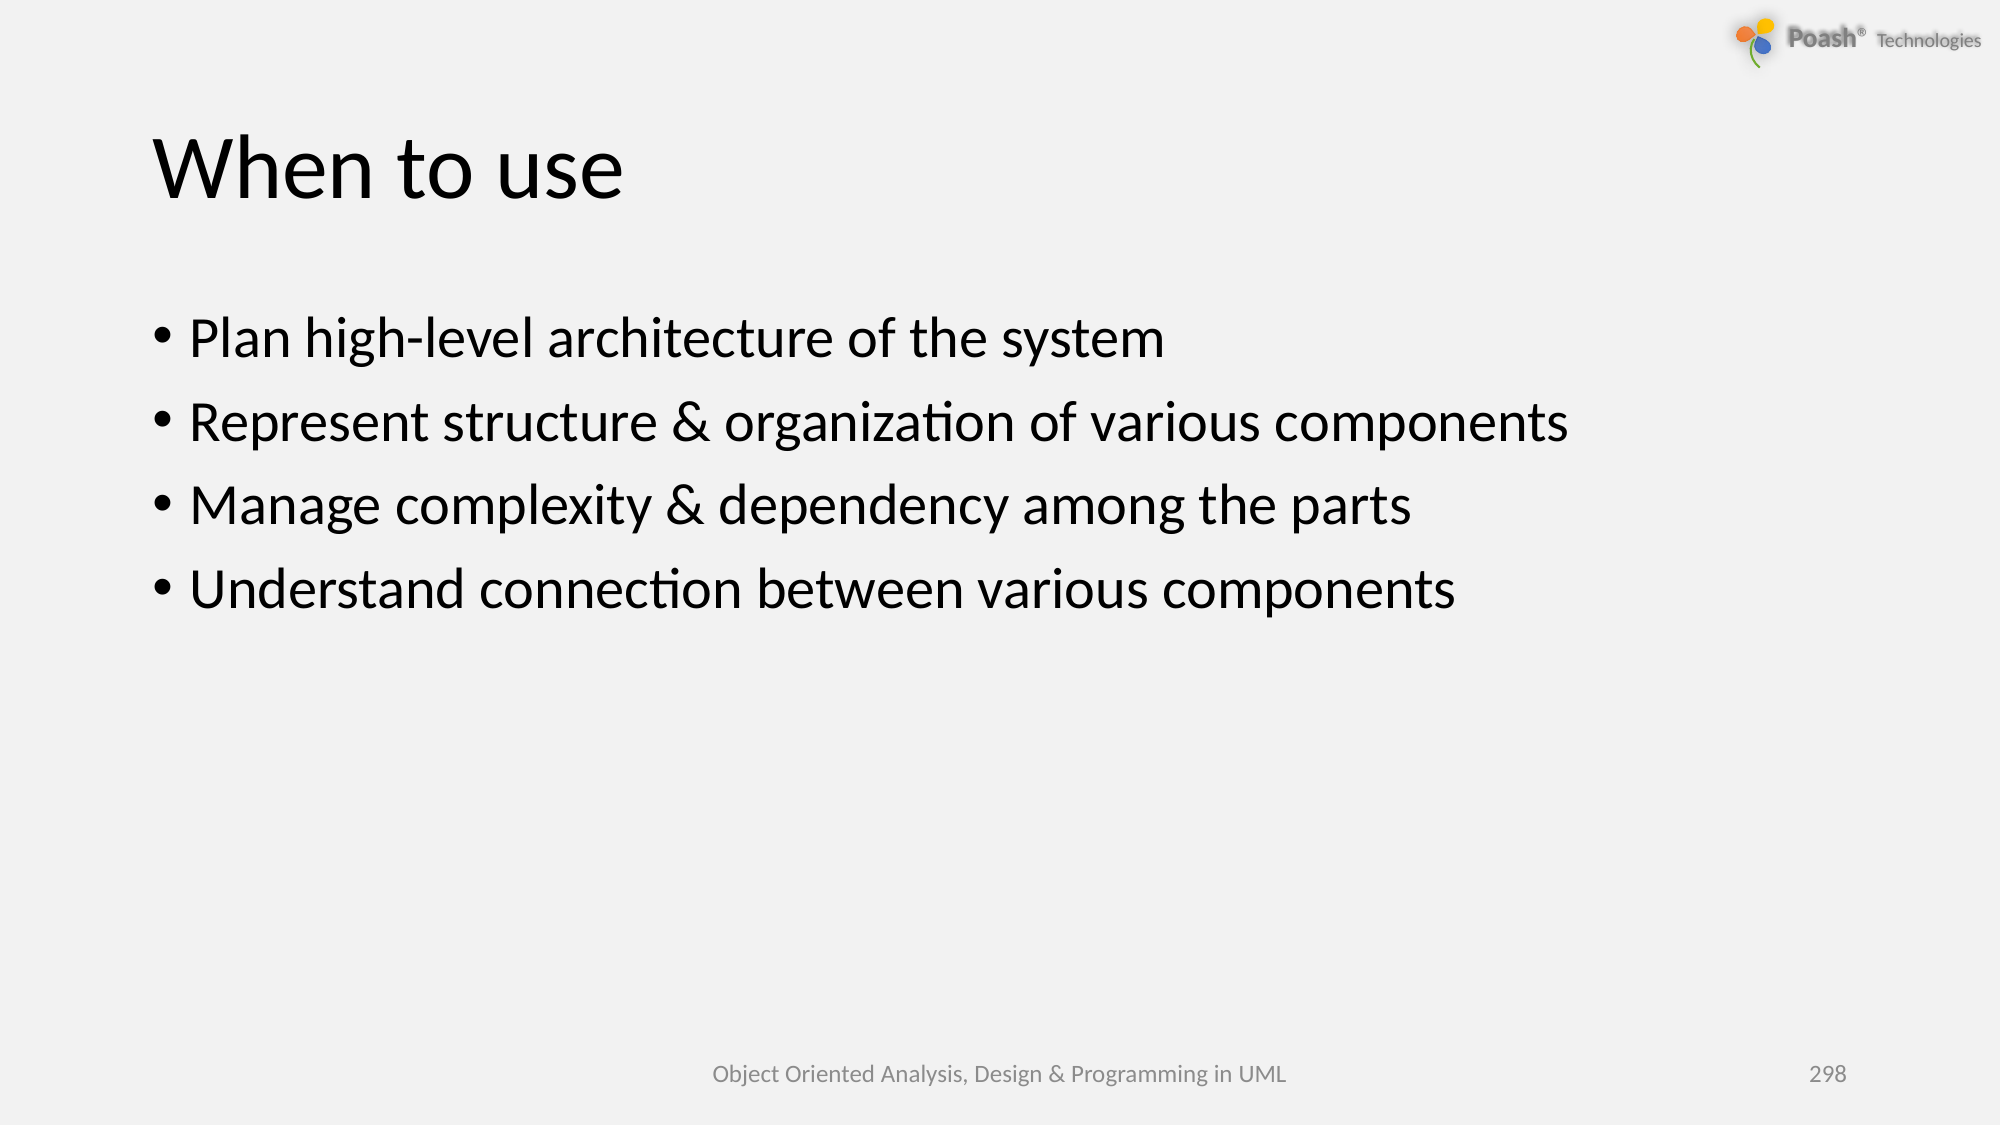

# When to use
Plan high-level architecture of the system
Represent structure & organization of various components
Manage complexity & dependency among the parts
Understand connection between various components
Object Oriented Analysis, Design & Programming in UML
298